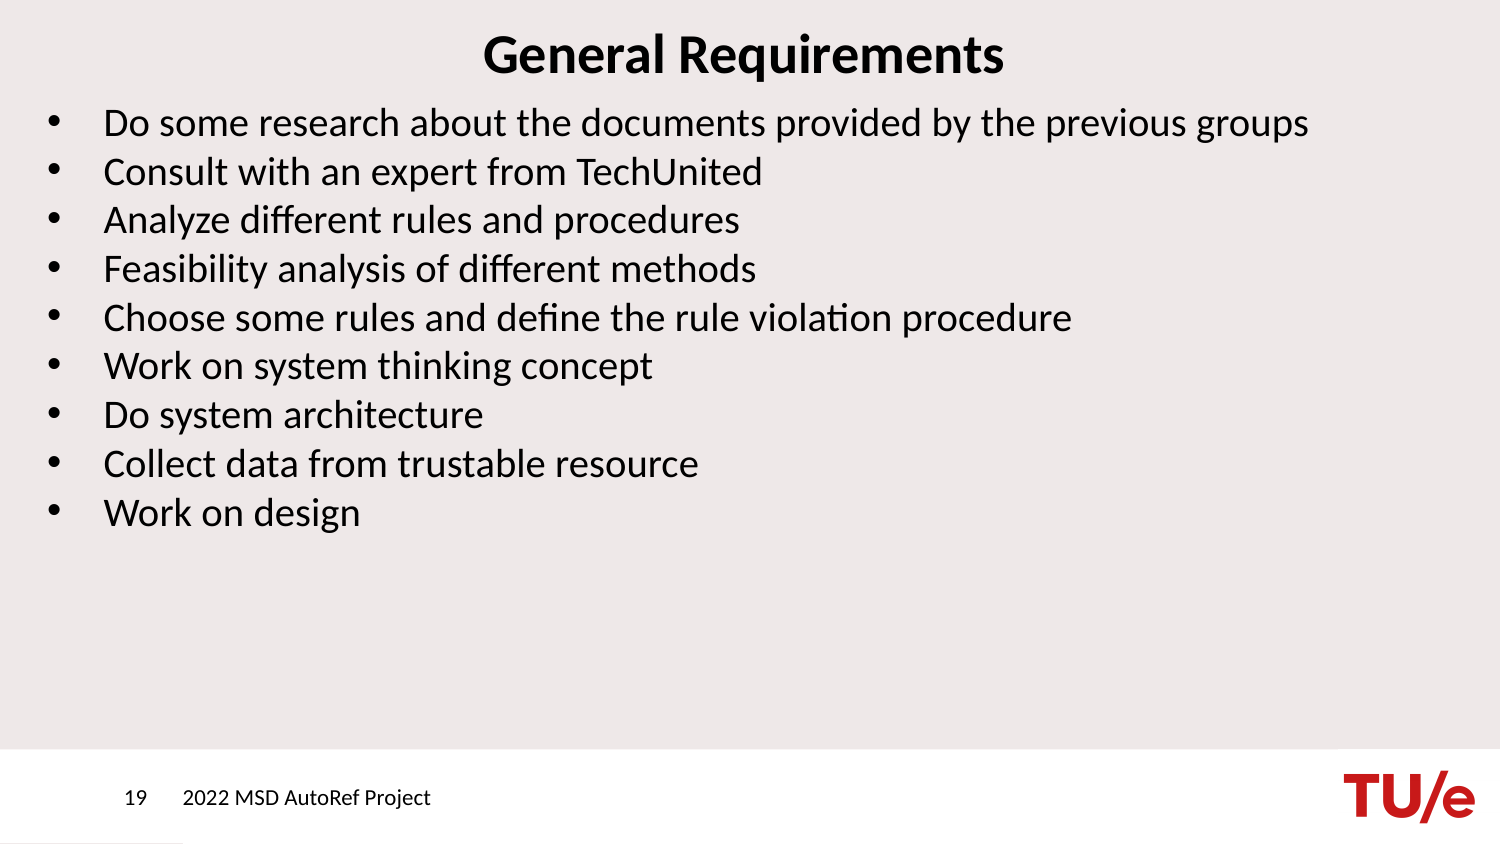

# General Requirements
Do some research about the documents provided by the previous groups
Consult with an expert from TechUnited
Analyze different rules and procedures
Feasibility analysis of different methods
Choose some rules and define the rule violation procedure
Work on system thinking concept
Do system architecture
Collect data from trustable resource
Work on design

19
2022 MSD AutoRef Project